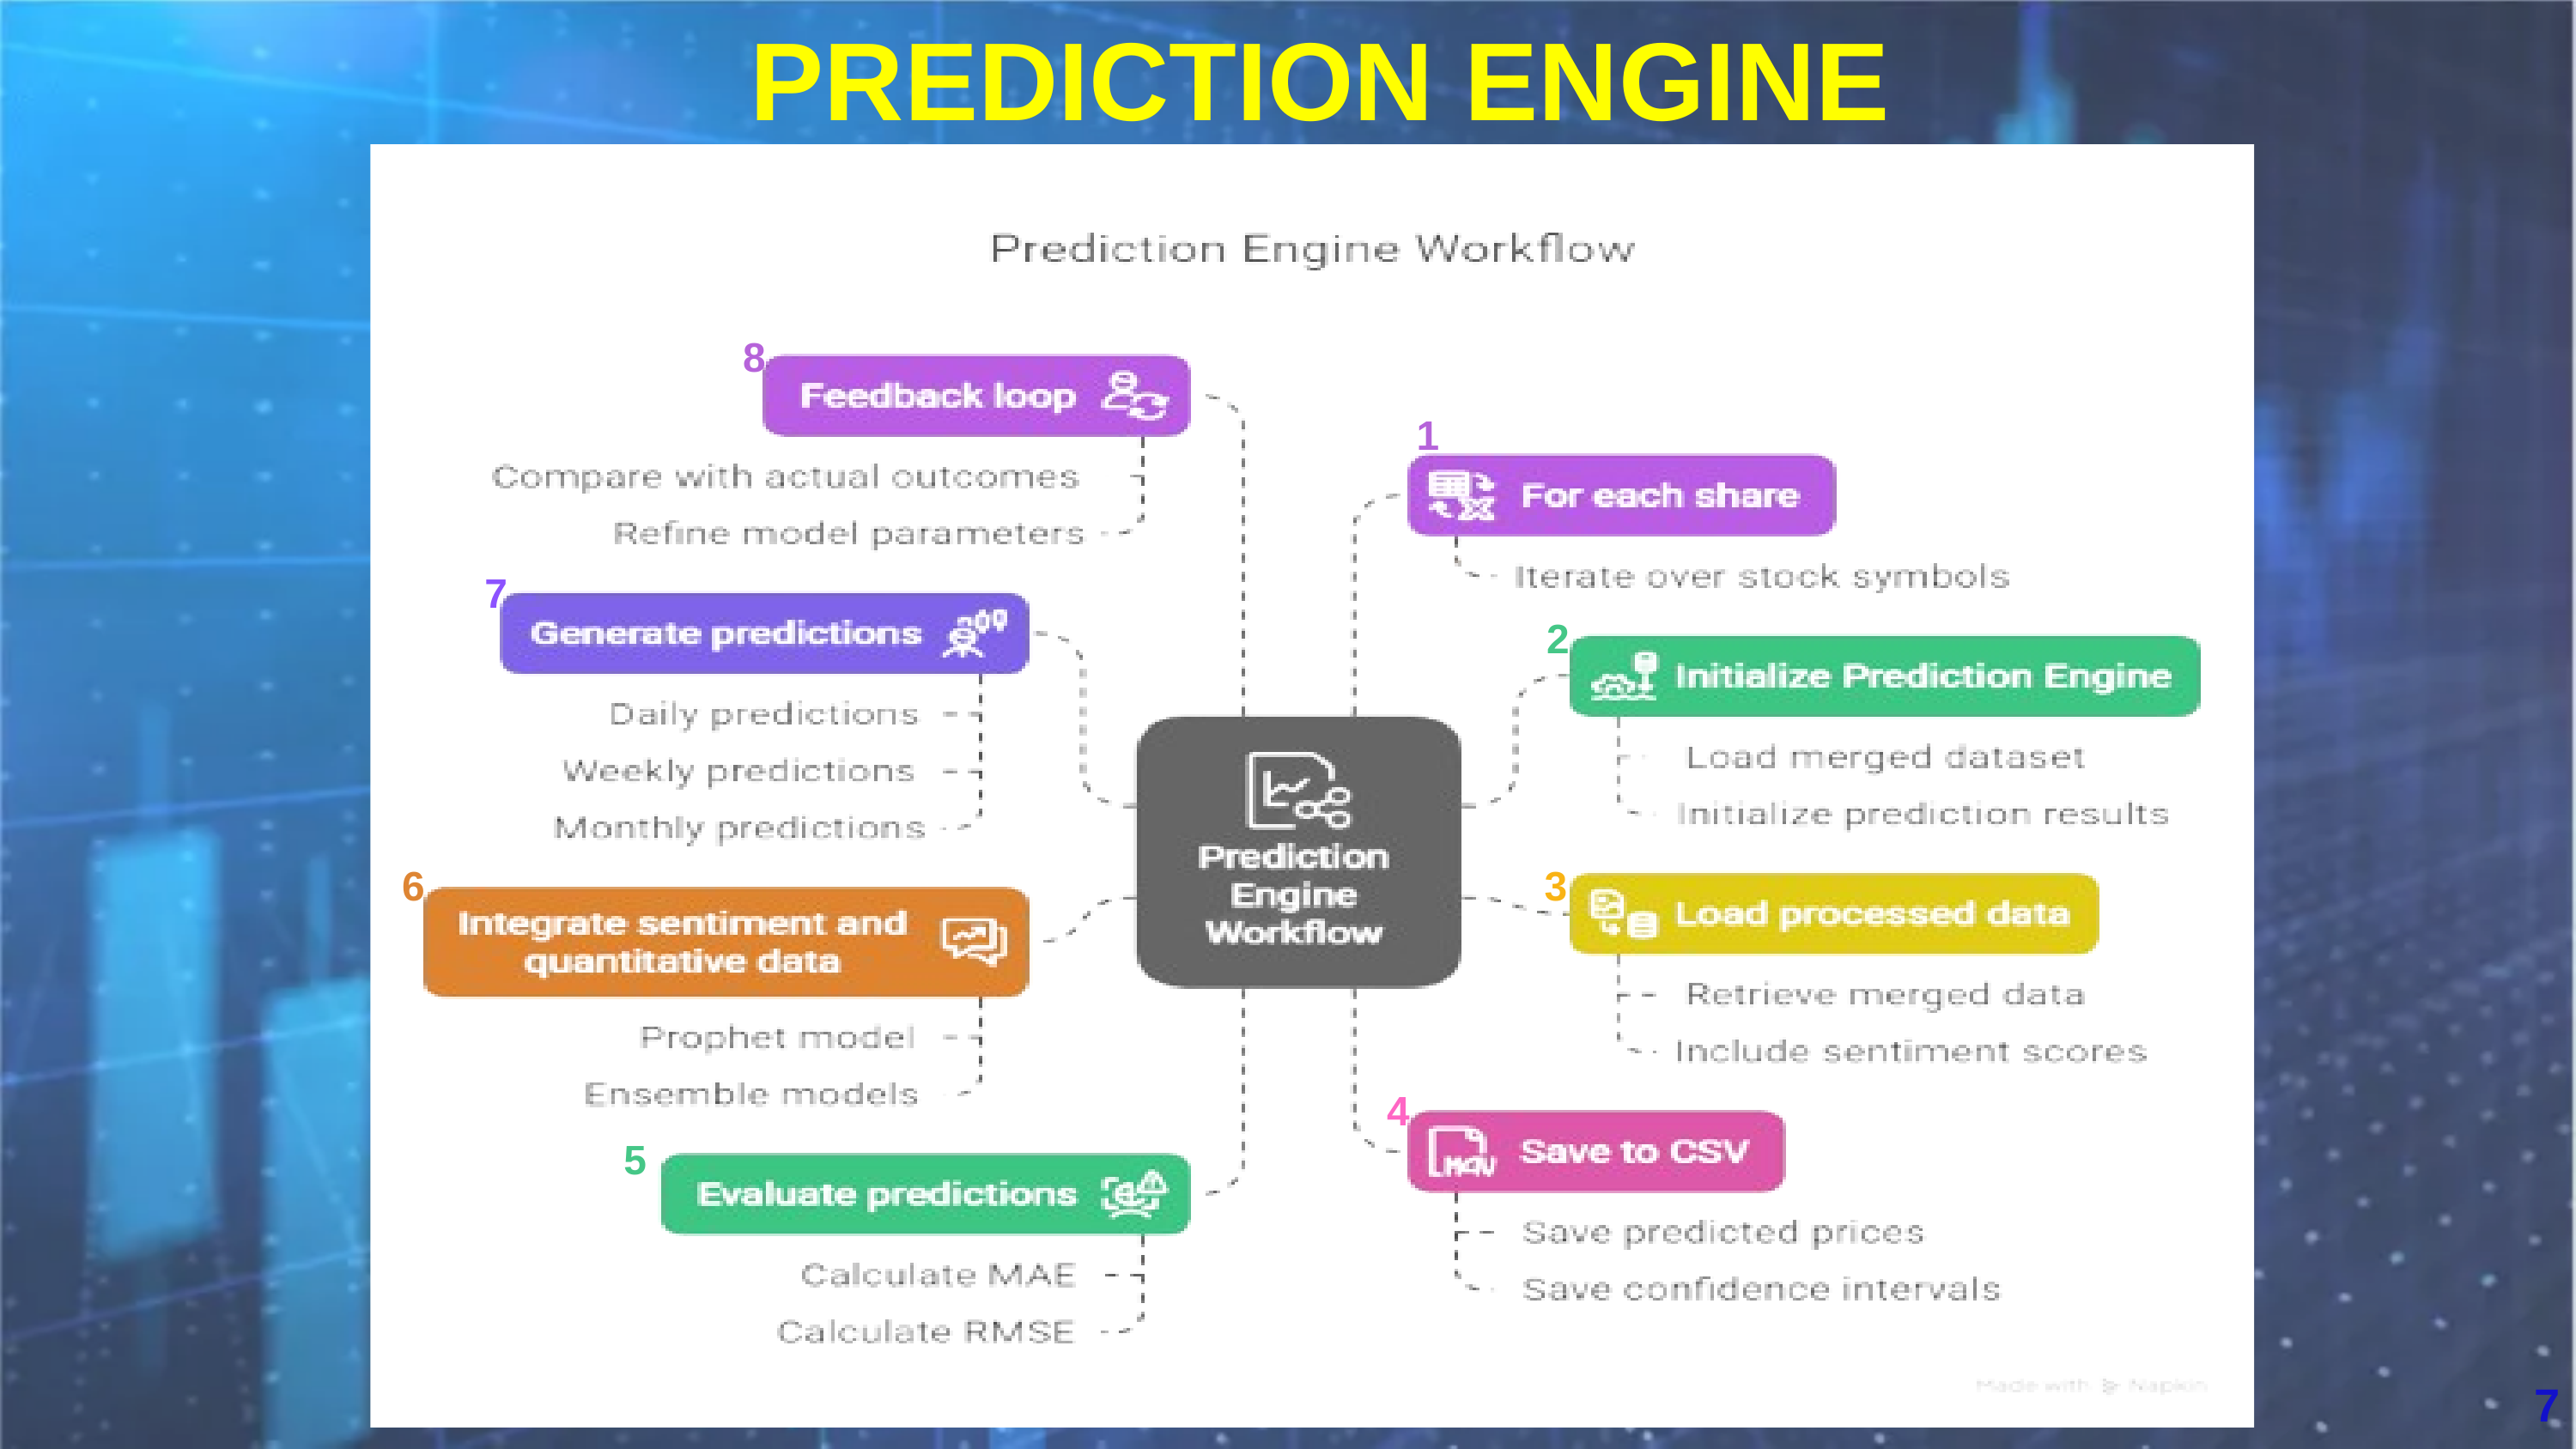

PREDICTION ENGINE

8
1
7
2
6
3
7
4
5
7